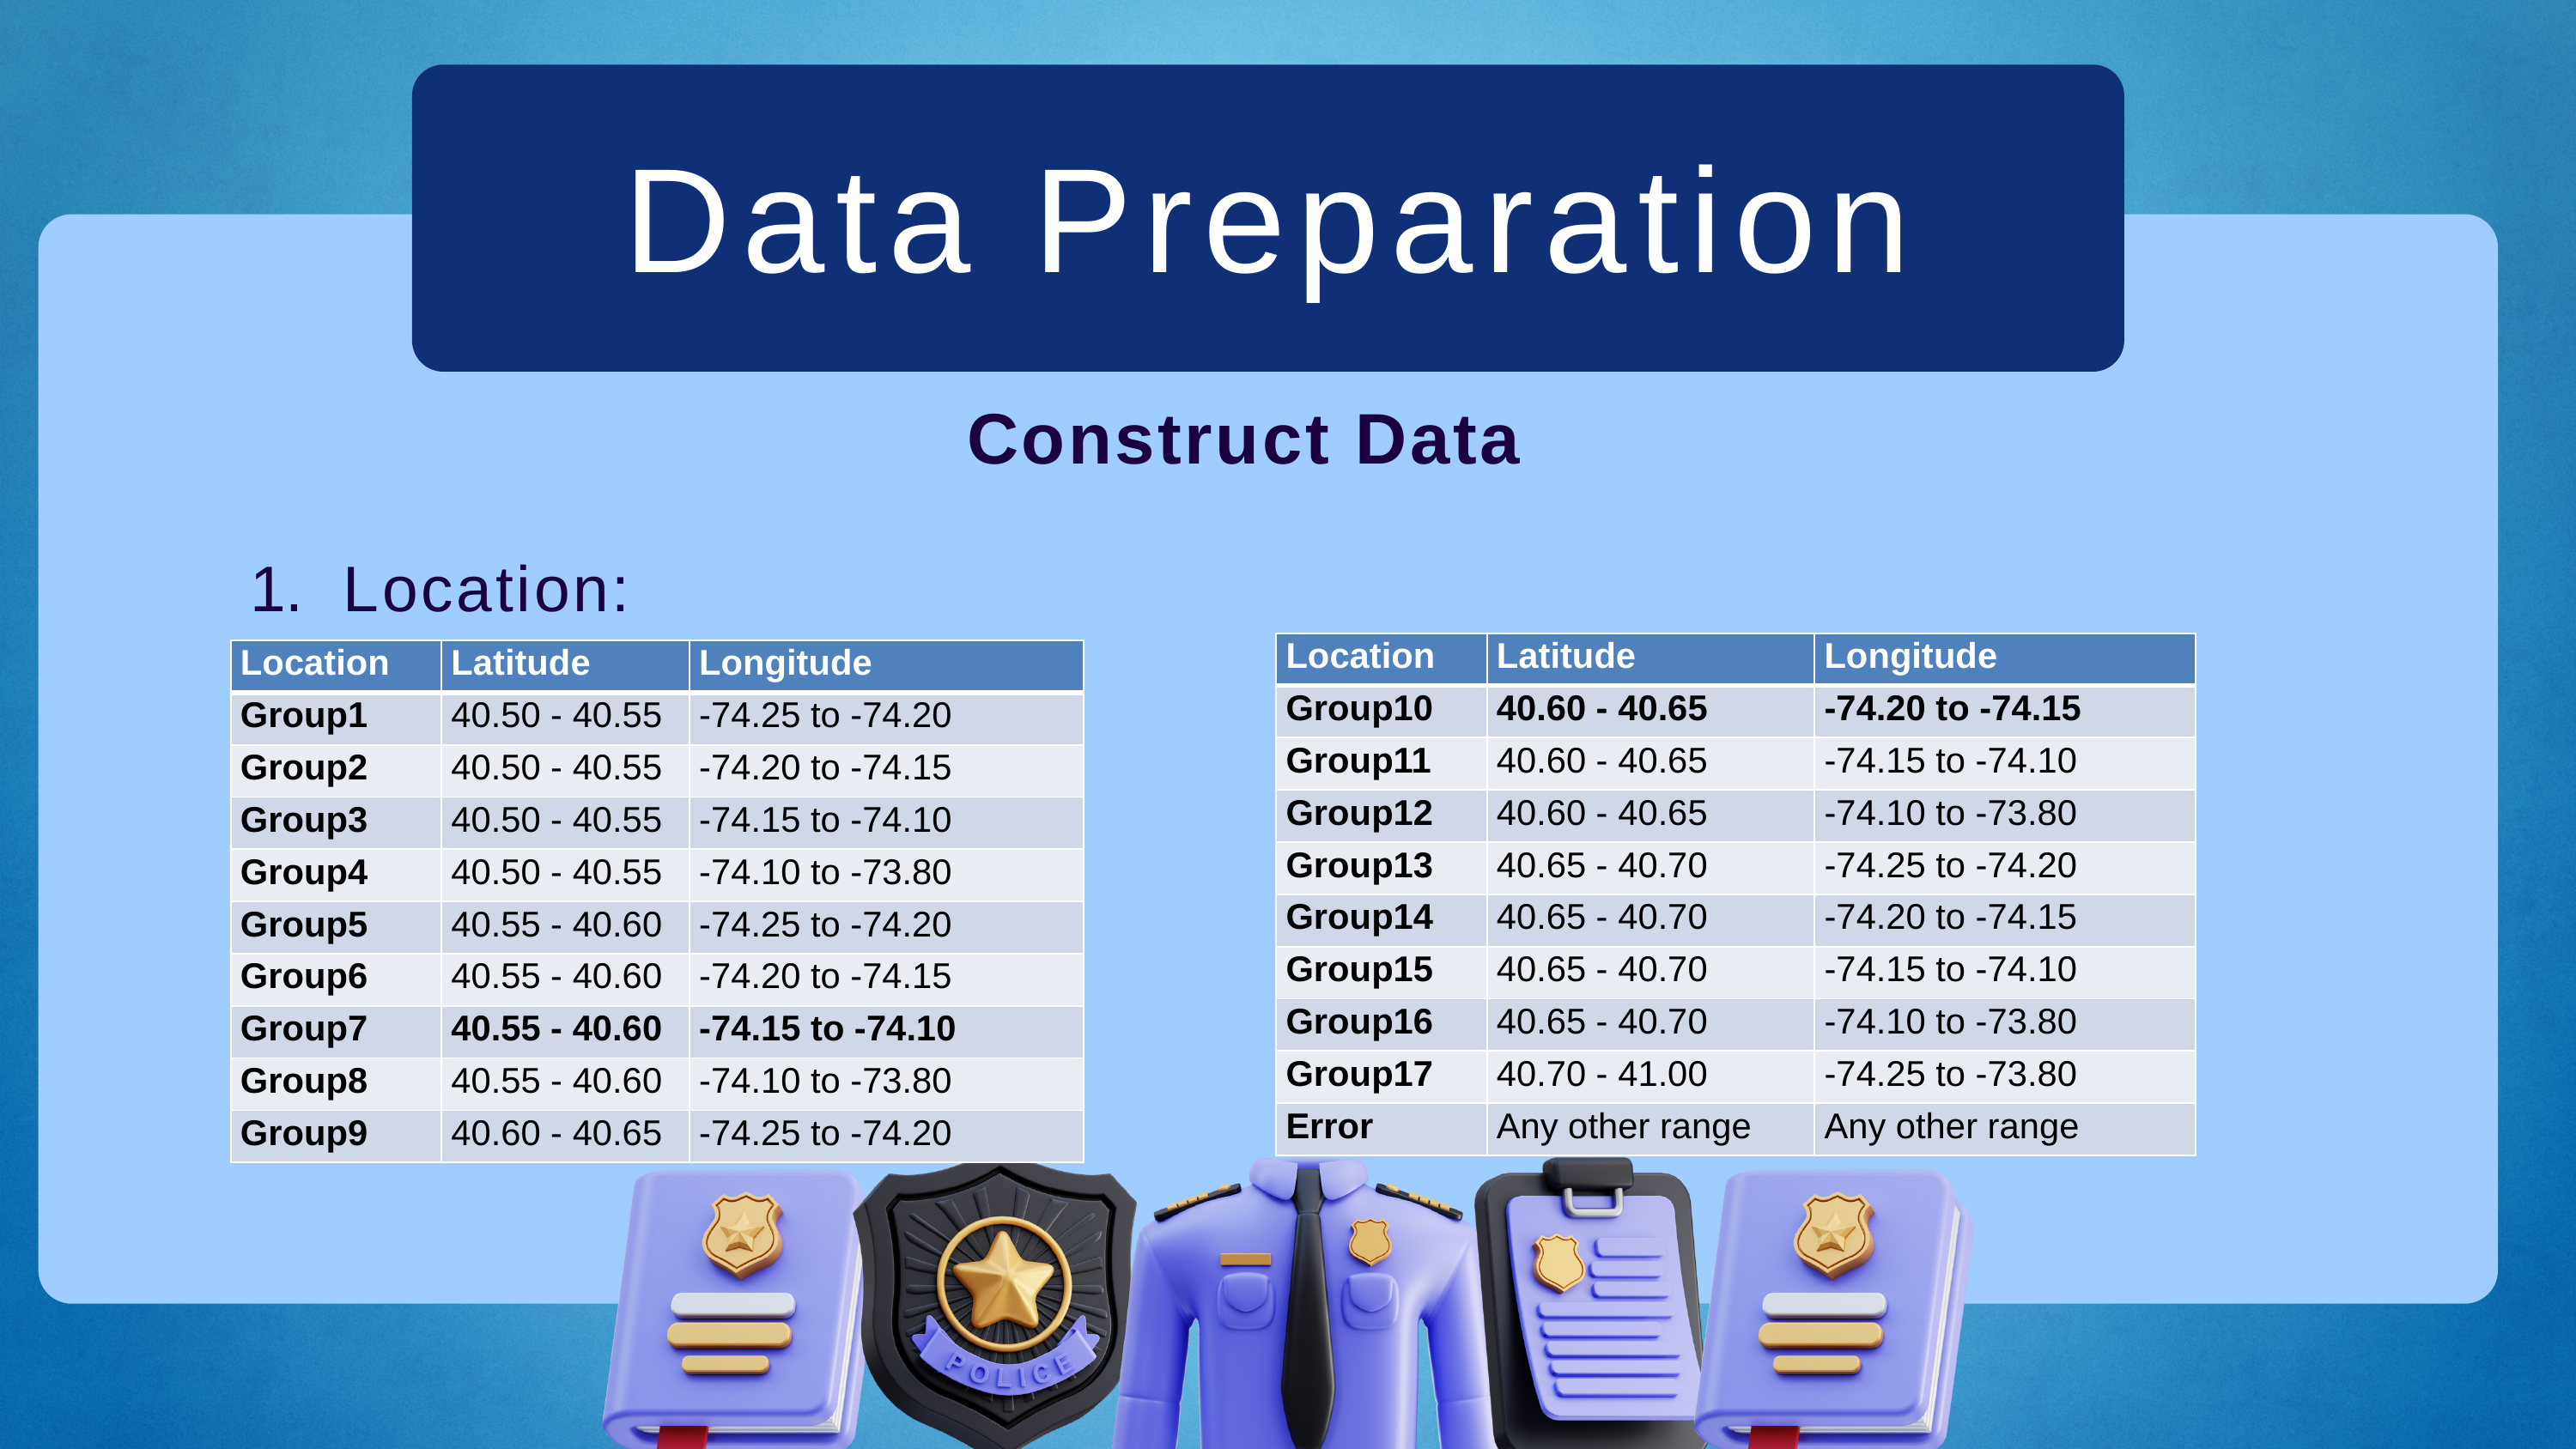

Data Preparation

Construct Data

 Location:
| Location | Latitude | Longitude |
| --- | --- | --- |
| Group10 | 40.60 - 40.65 | -74.20 to -74.15 |
| Group11 | 40.60 - 40.65 | -74.15 to -74.10 |
| Group12 | 40.60 - 40.65 | -74.10 to -73.80 |
| Group13 | 40.65 - 40.70 | -74.25 to -74.20 |
| Group14 | 40.65 - 40.70 | -74.20 to -74.15 |
| Group15 | 40.65 - 40.70 | -74.15 to -74.10 |
| Group16 | 40.65 - 40.70 | -74.10 to -73.80 |
| Group17 | 40.70 - 41.00 | -74.25 to -73.80 |
| Error | Any other range | Any other range |
| Location | Latitude | Longitude |
| --- | --- | --- |
| Group1 | 40.50 - 40.55 | -74.25 to -74.20 |
| Group2 | 40.50 - 40.55 | -74.20 to -74.15 |
| Group3 | 40.50 - 40.55 | -74.15 to -74.10 |
| Group4 | 40.50 - 40.55 | -74.10 to -73.80 |
| Group5 | 40.55 - 40.60 | -74.25 to -74.20 |
| Group6 | 40.55 - 40.60 | -74.20 to -74.15 |
| Group7 | 40.55 - 40.60 | -74.15 to -74.10 |
| Group8 | 40.55 - 40.60 | -74.10 to -73.80 |
| Group9 | 40.60 - 40.65 | -74.25 to -74.20 |